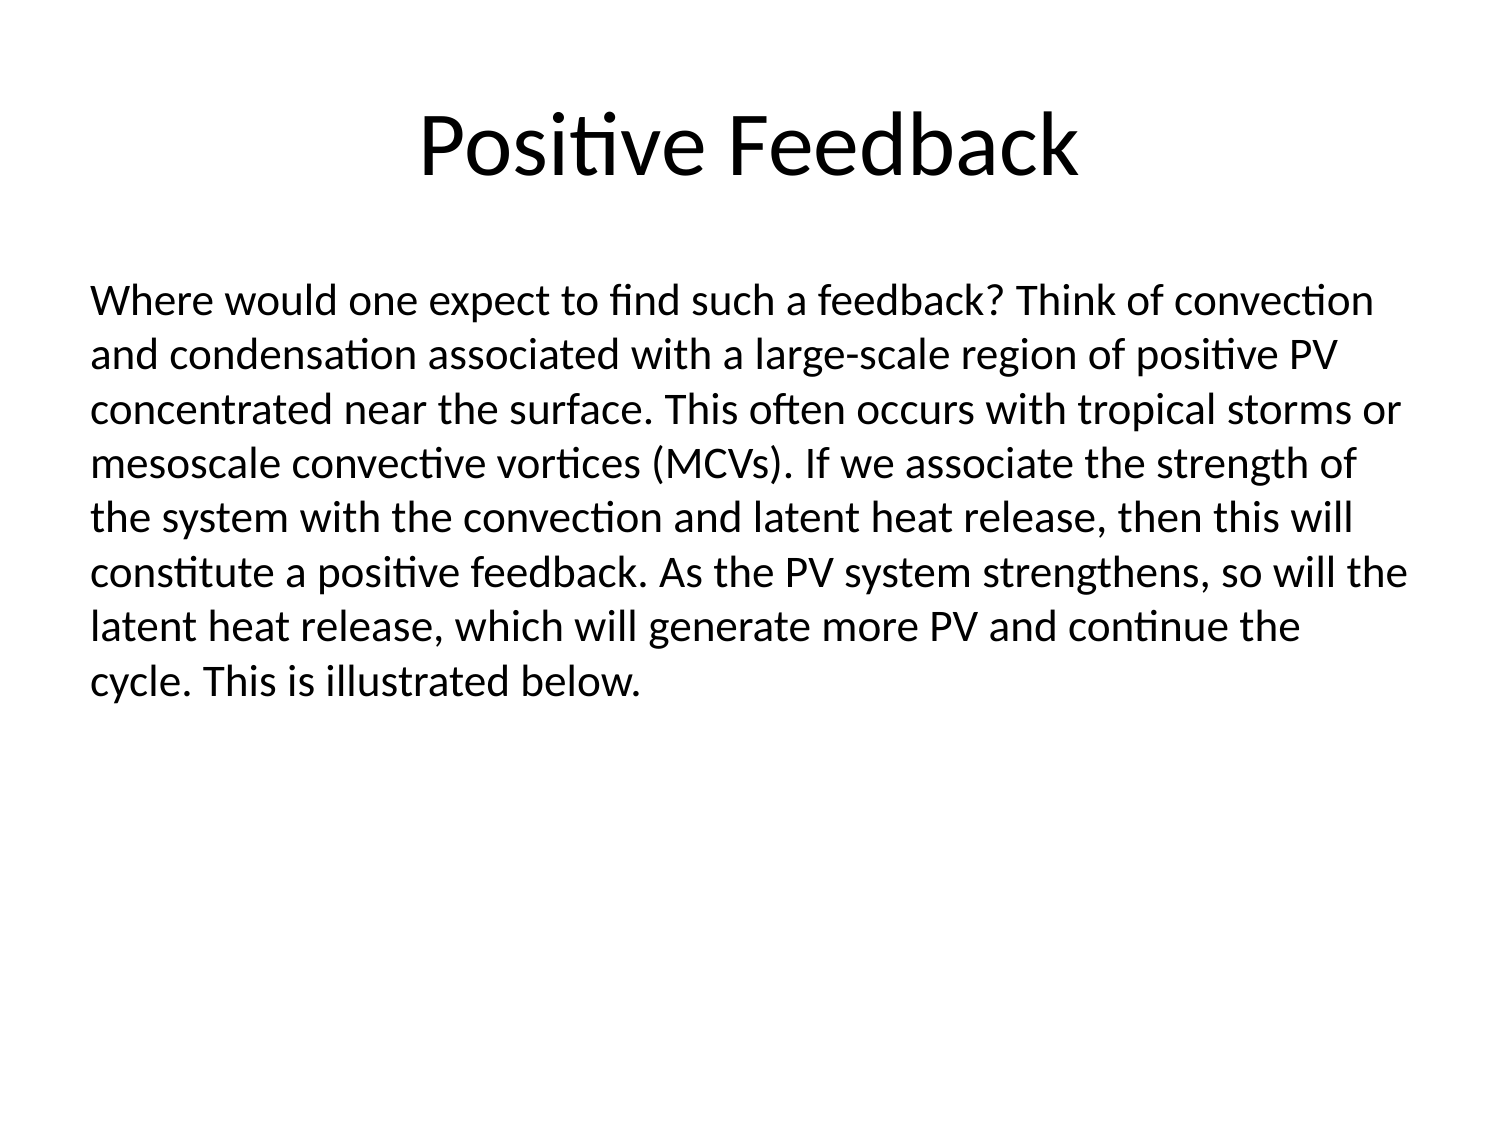

# Positive Feedback
Where would one expect to find such a feedback? Think of convection and condensation associated with a large-scale region of positive PV concentrated near the surface. This often occurs with tropical storms or mesoscale convective vortices (MCVs). If we associate the strength of the system with the convection and latent heat release, then this will constitute a positive feedback. As the PV system strengthens, so will the latent heat release, which will generate more PV and continue the cycle. This is illustrated below.